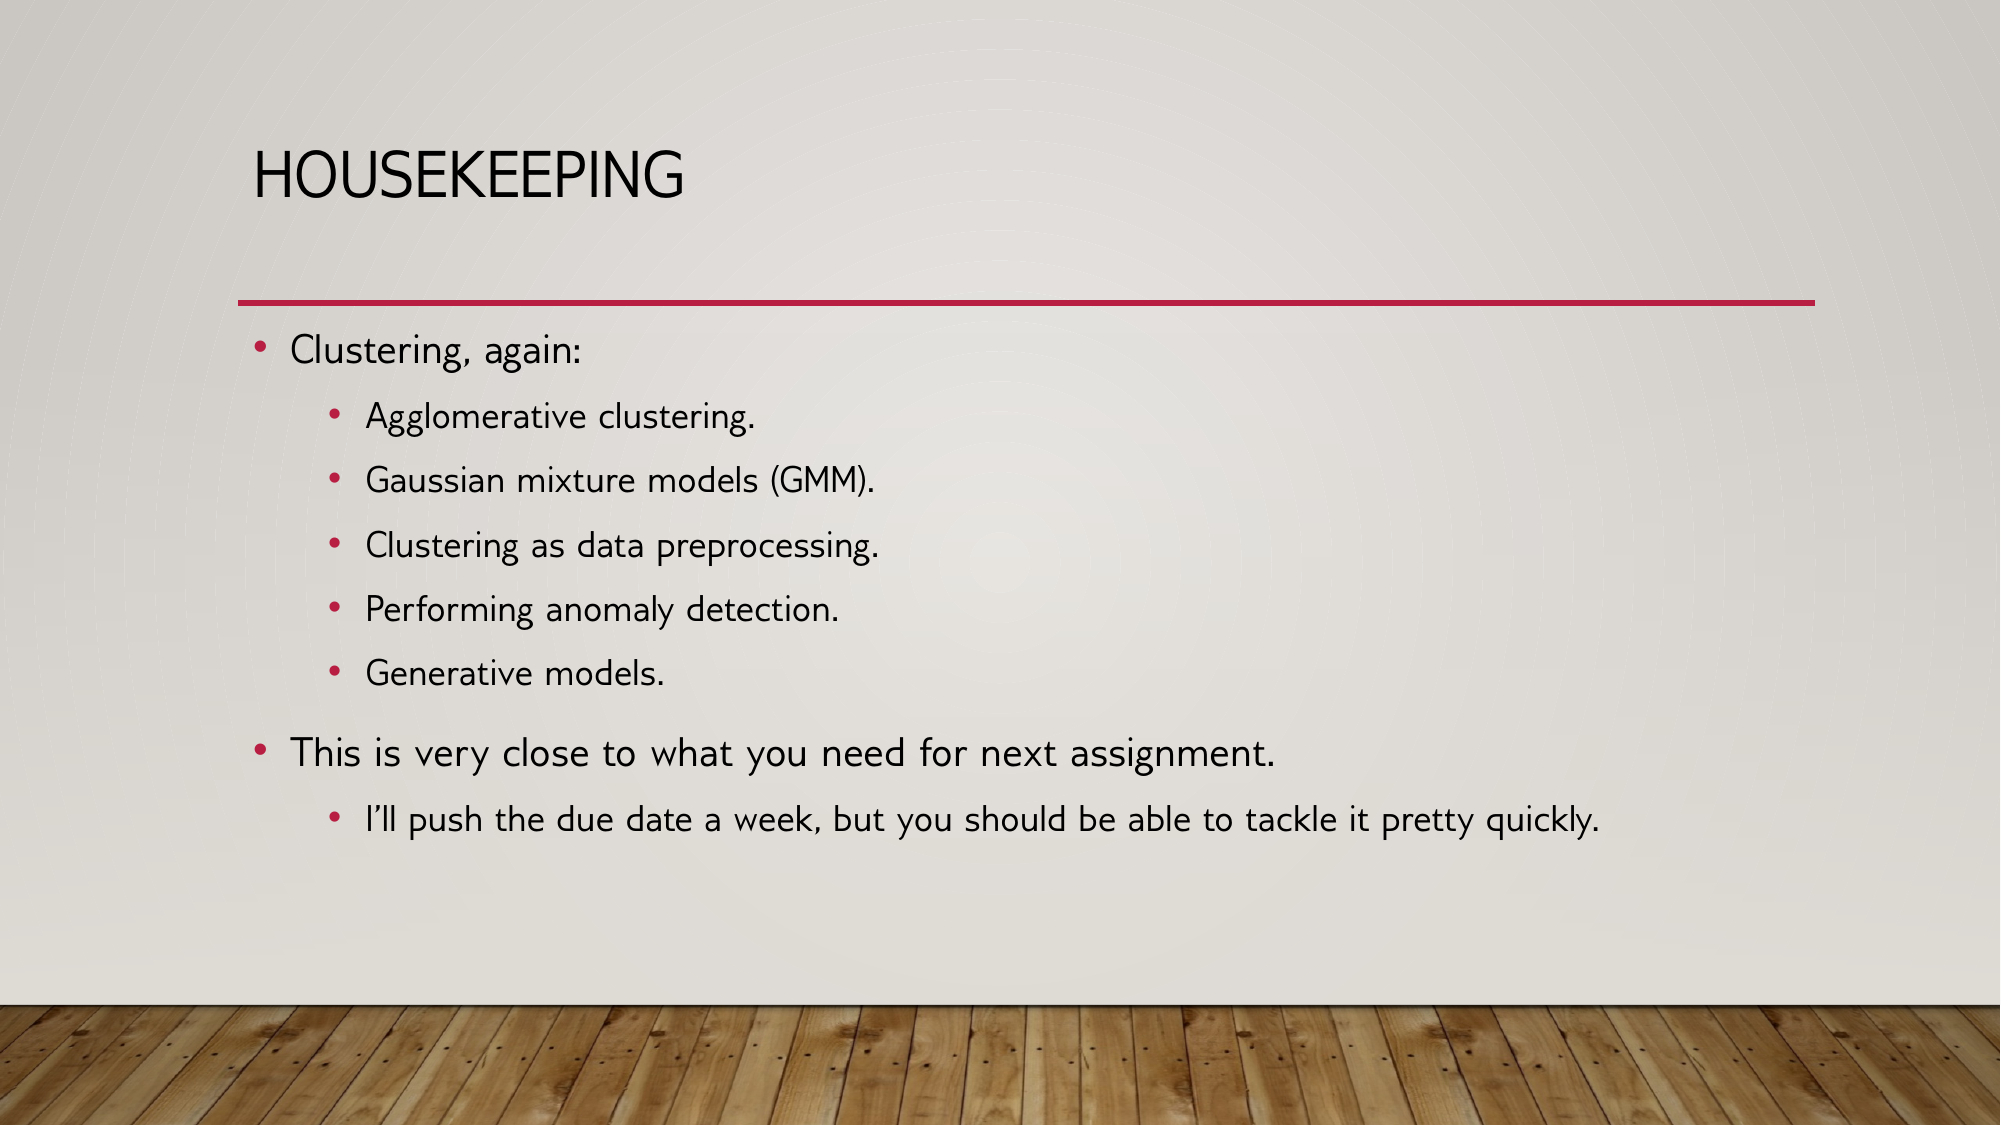

# Housekeeping
Clustering, again:
Agglomerative clustering.
Gaussian mixture models (GMM).
Clustering as data preprocessing.
Performing anomaly detection.
Generative models.
This is very close to what you need for next assignment.
I’ll push the due date a week, but you should be able to tackle it pretty quickly.